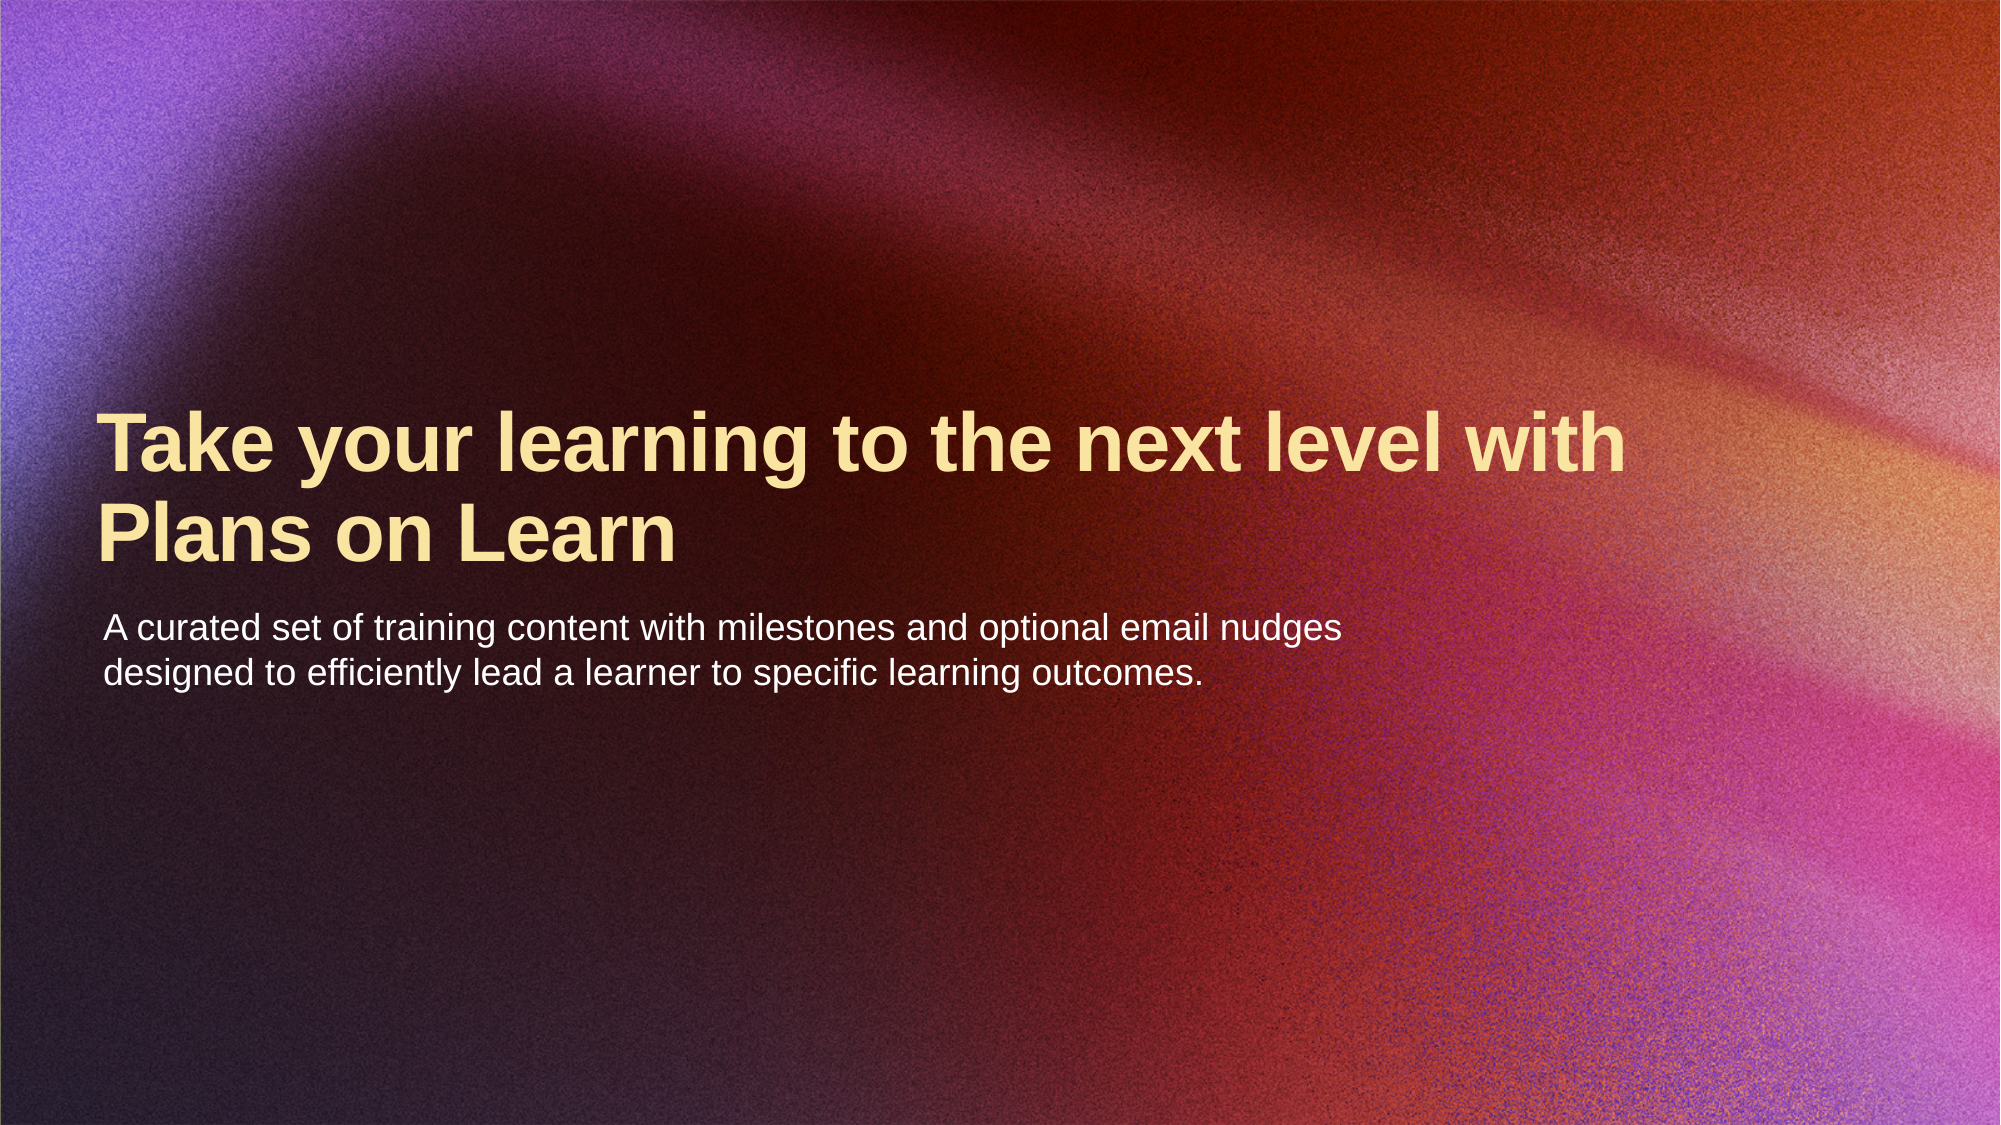

# Take your learning to the next level with  Plans on Learn
A curated set of training content with milestones and optional email nudges designed to efficiently lead a learner to specific learning outcomes.